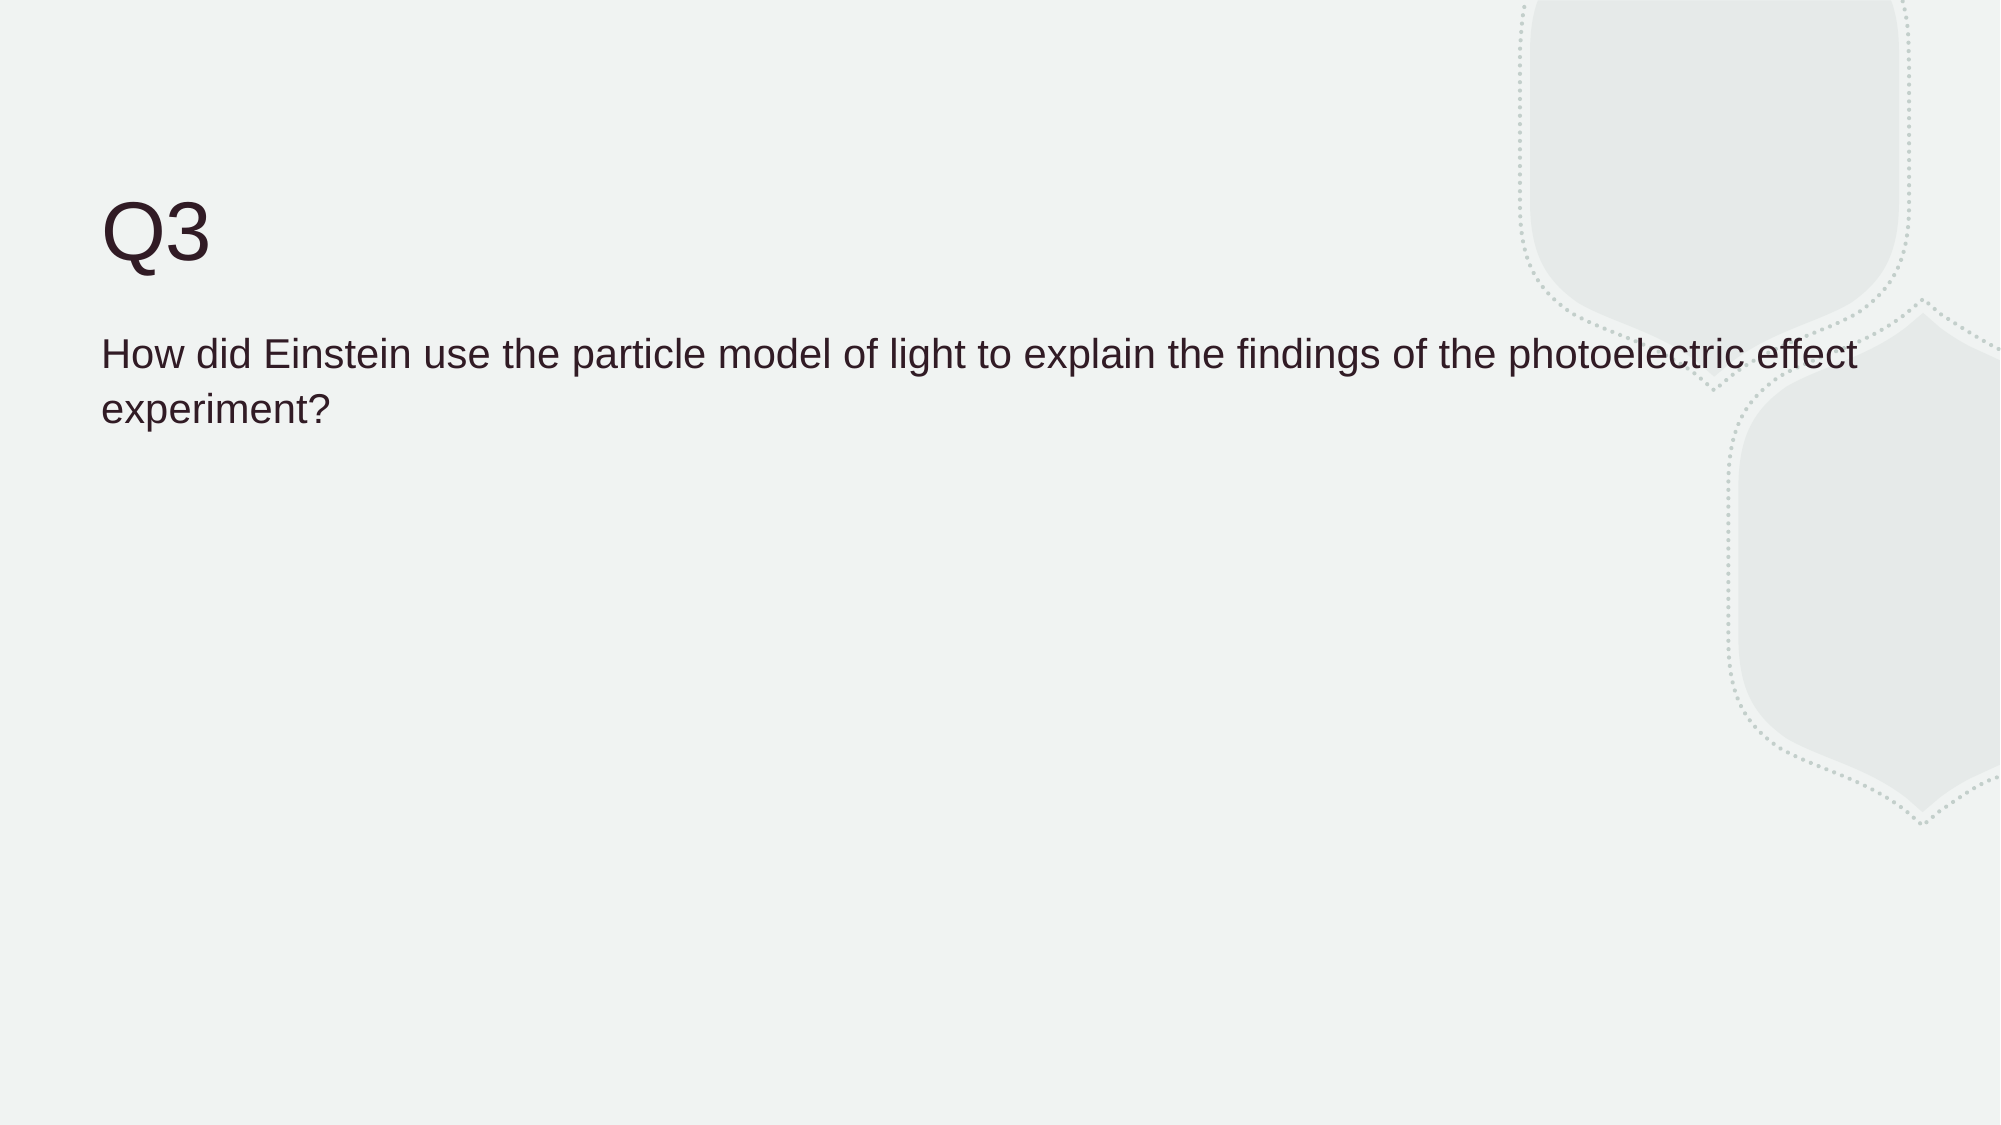

# Q3
How did Einstein use the particle model of light to explain the findings of the photoelectric effect experiment?